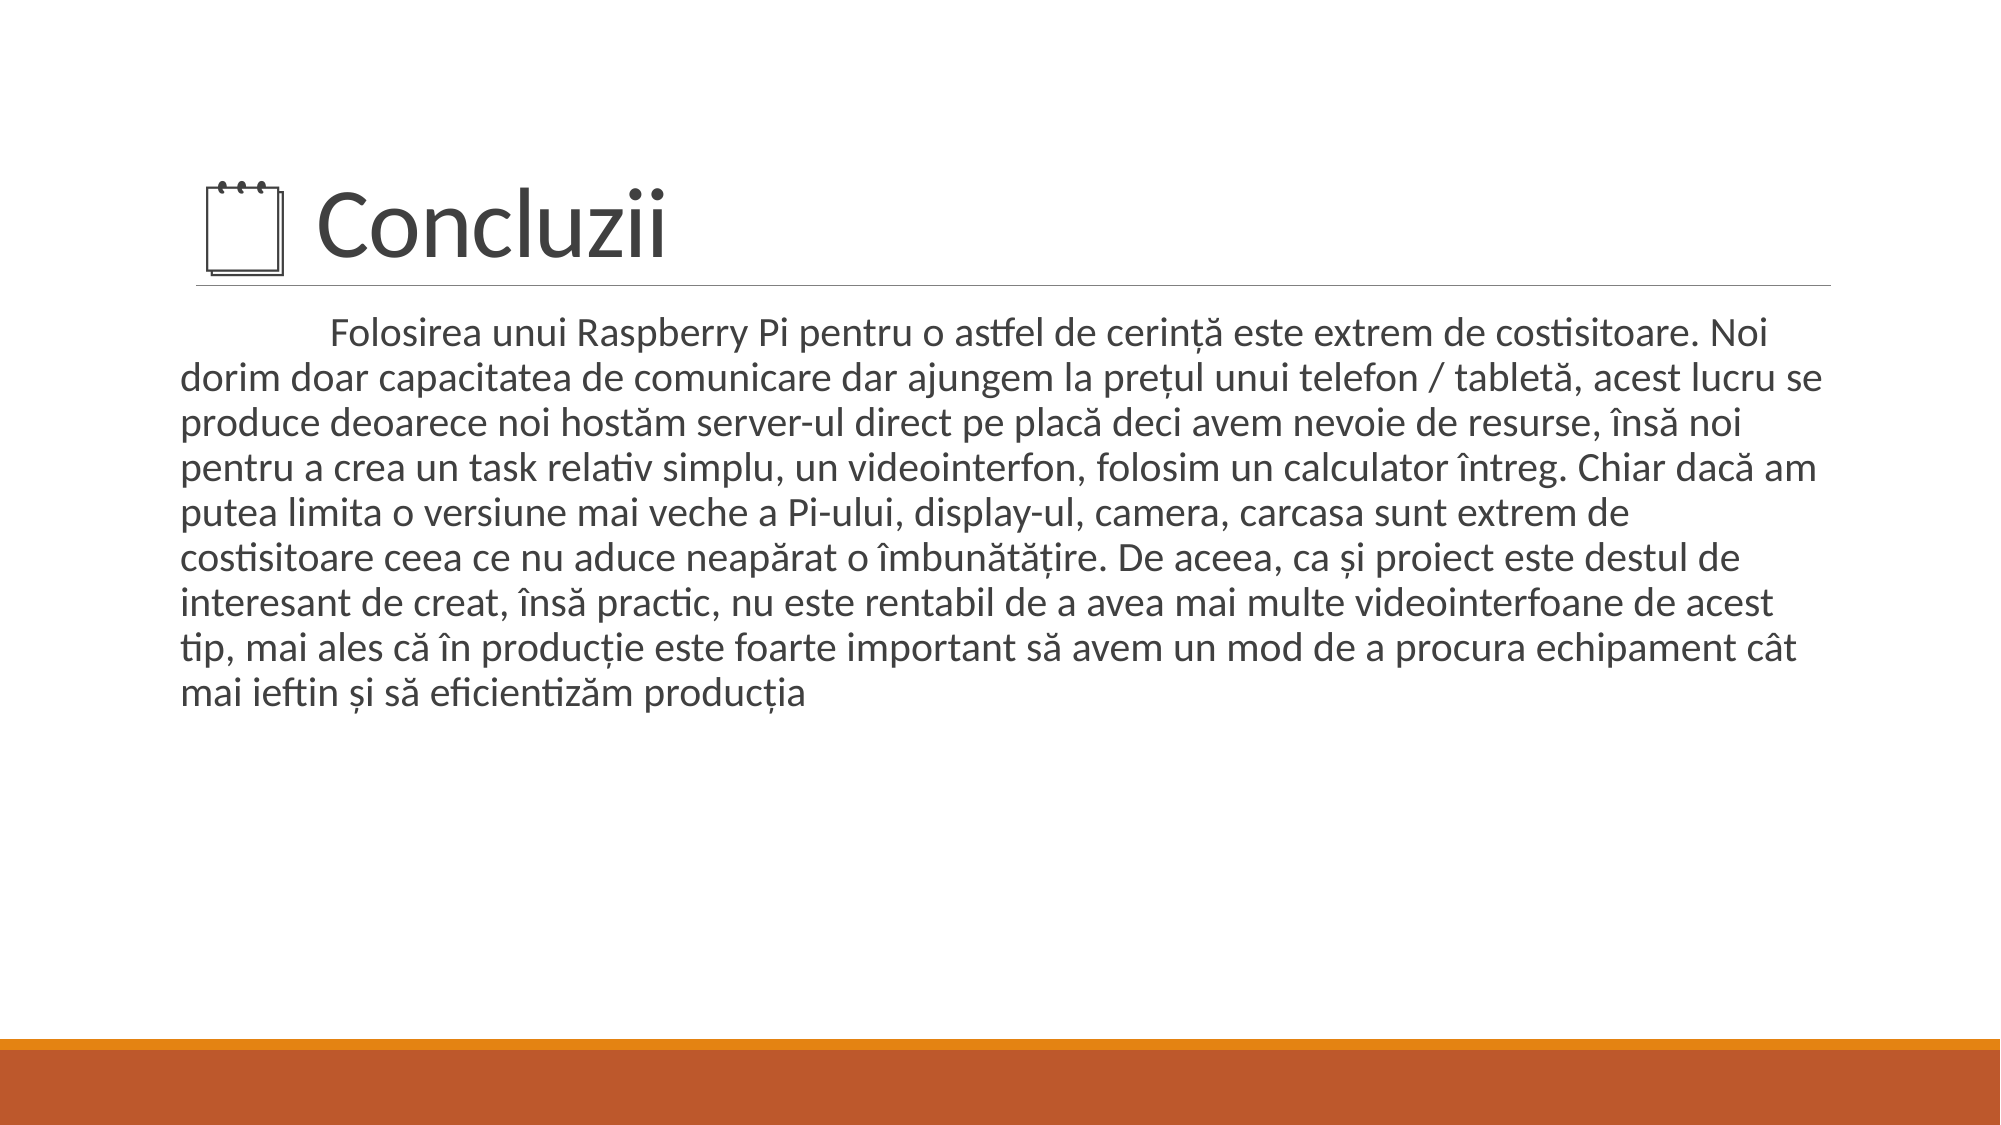

# 🗒 Concluzii
	Folosirea unui Raspberry Pi pentru o astfel de cerință este extrem de costisitoare. Noi dorim doar capacitatea de comunicare dar ajungem la prețul unui telefon / tabletă, acest lucru se produce deoarece noi hostăm server-ul direct pe placă deci avem nevoie de resurse, însă noi pentru a crea un task relativ simplu, un videointerfon, folosim un calculator întreg. Chiar dacă am putea limita o versiune mai veche a Pi-ului, display-ul, camera, carcasa sunt extrem de costisitoare ceea ce nu aduce neapărat o îmbunătățire. De aceea, ca și proiect este destul de interesant de creat, însă practic, nu este rentabil de a avea mai multe videointerfoane de acest tip, mai ales că în producție este foarte important să avem un mod de a procura echipament cât mai ieftin și să eficientizăm producția